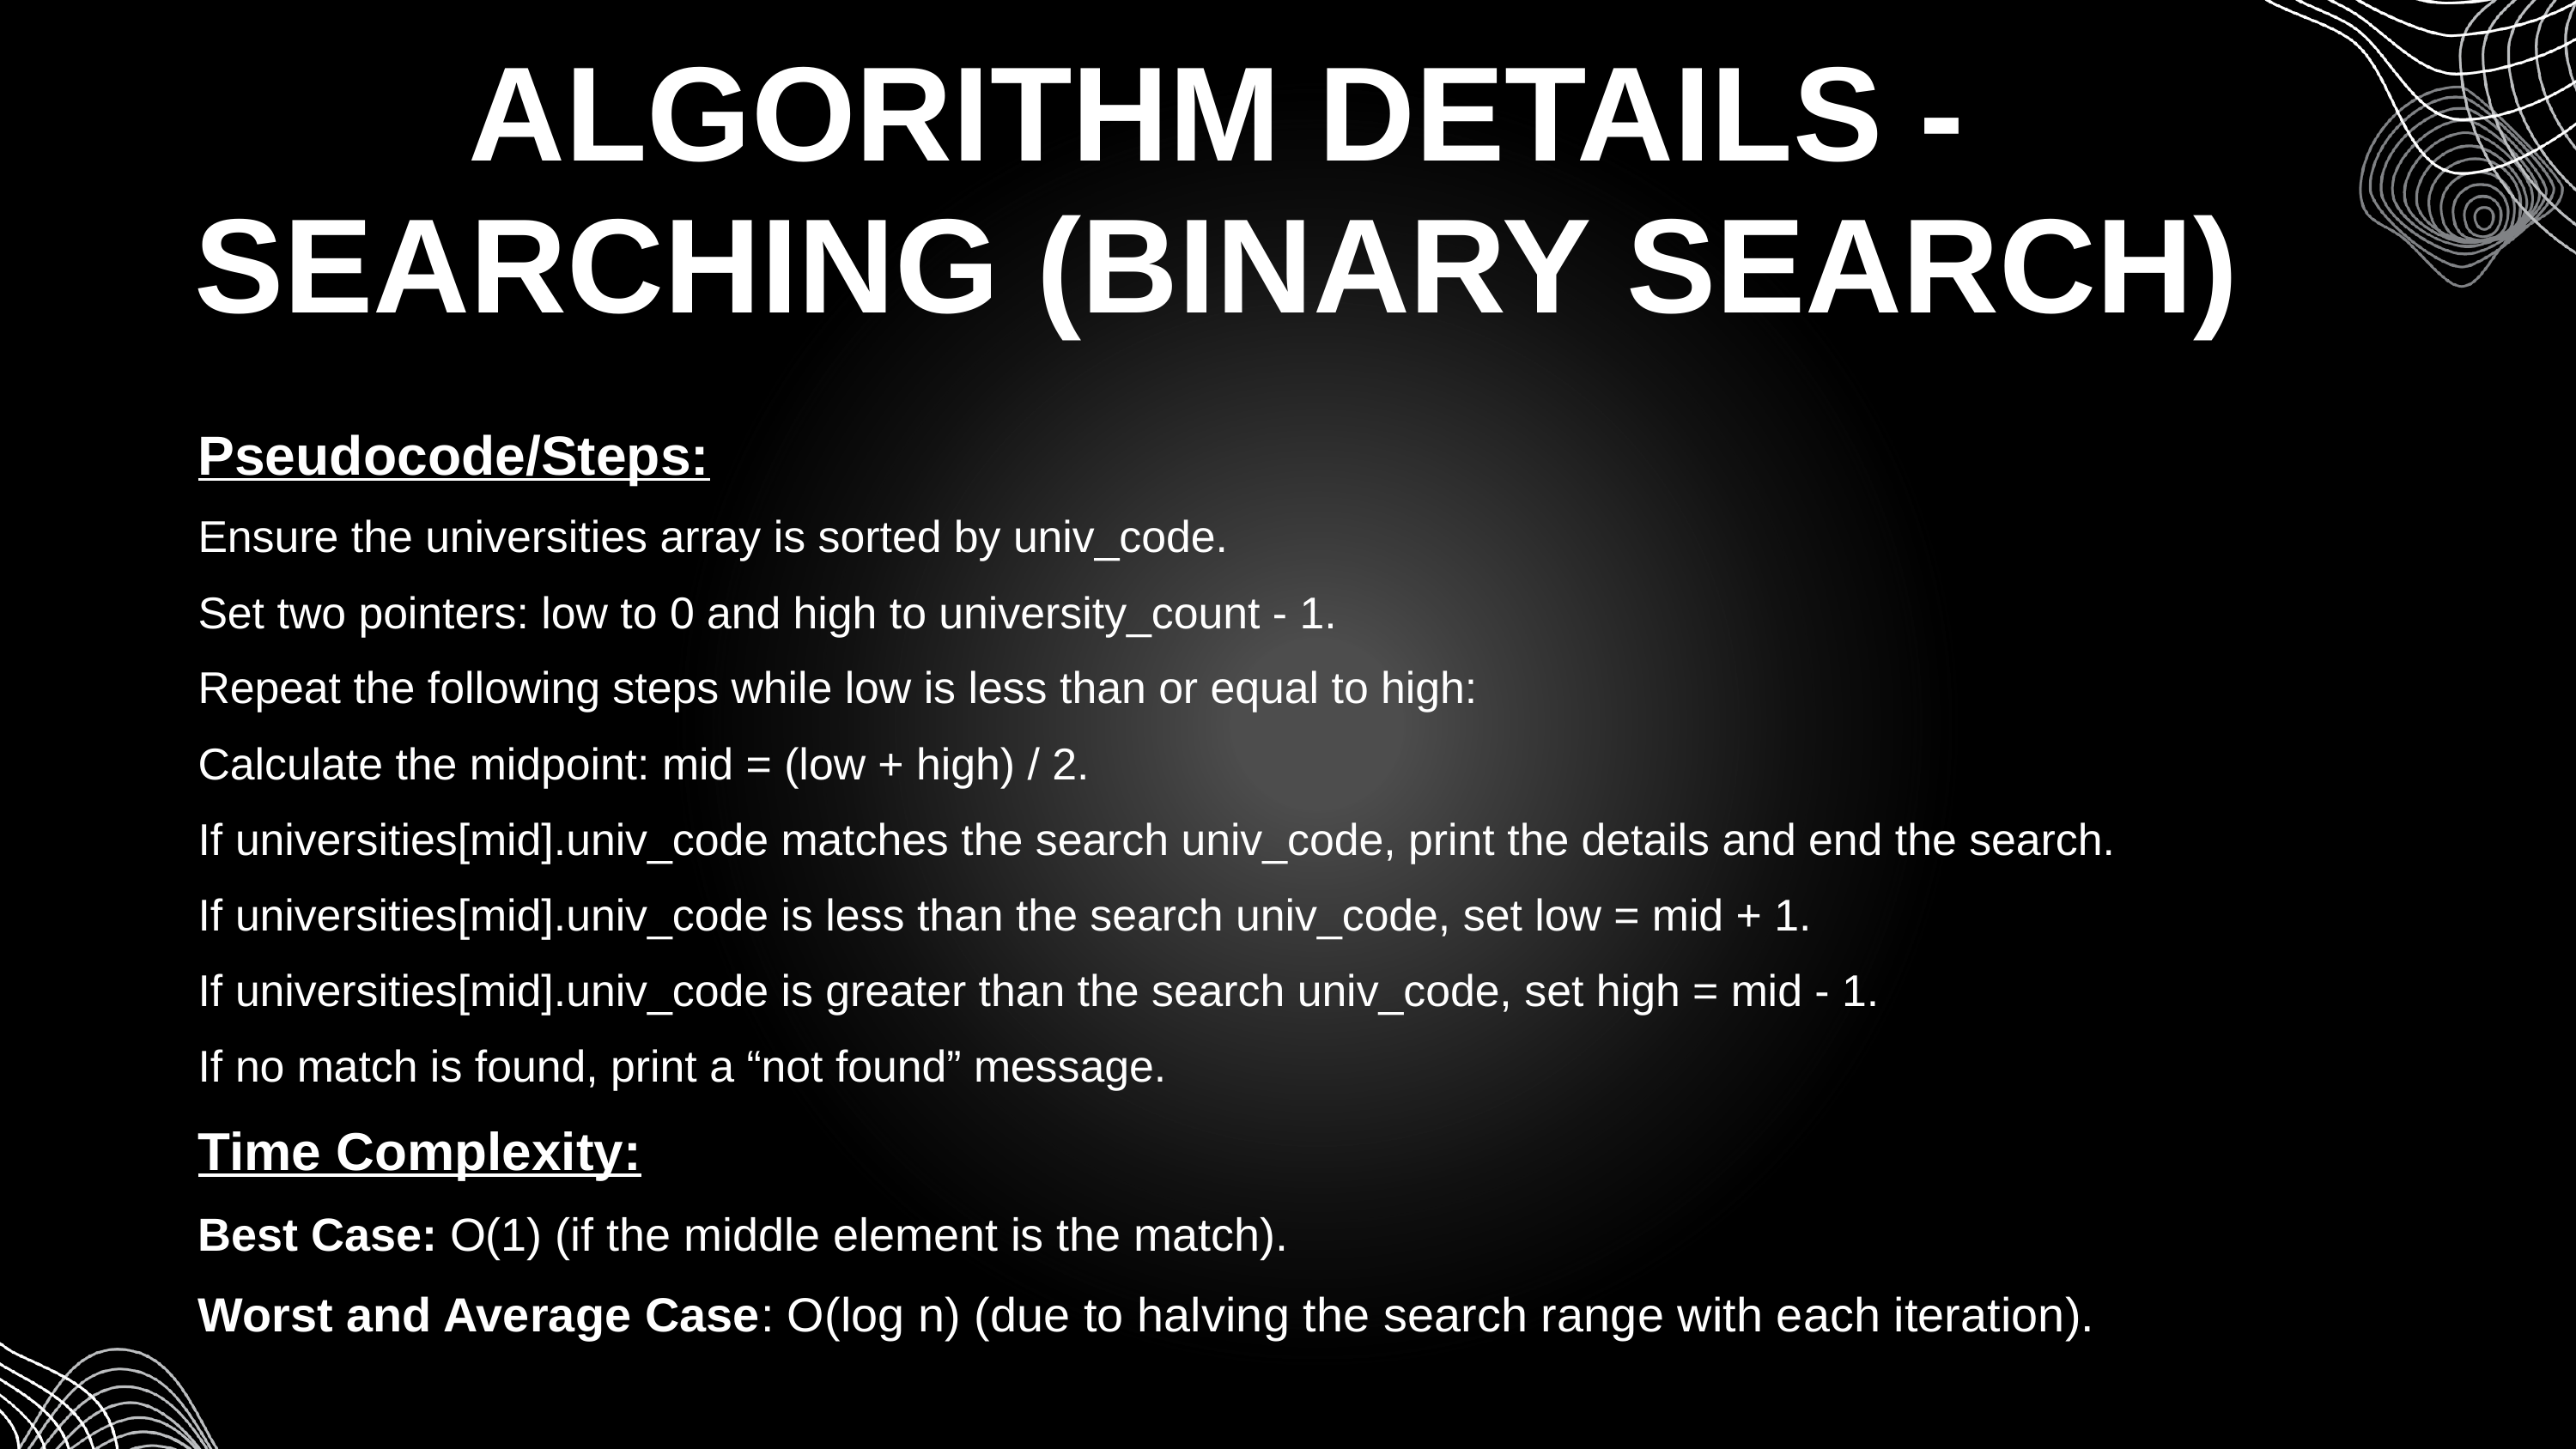

ALGORITHM DETAILS - SEARCHING (BINARY SEARCH)

Pseudocode/Steps:
Ensure the universities array is sorted by univ_code.
Set two pointers: low to 0 and high to university_count - 1.
Repeat the following steps while low is less than or equal to high:
Calculate the midpoint: mid = (low + high) / 2.
If universities[mid].univ_code matches the search univ_code, print the details and end the search.
If universities[mid].univ_code is less than the search univ_code, set low = mid + 1.
If universities[mid].univ_code is greater than the search univ_code, set high = mid - 1.
If no match is found, print a “not found” message.
Time Complexity:
Best Case: O(1) (if the middle element is the match).
Worst and Average Case: O(log n) (due to halving the search range with each iteration).